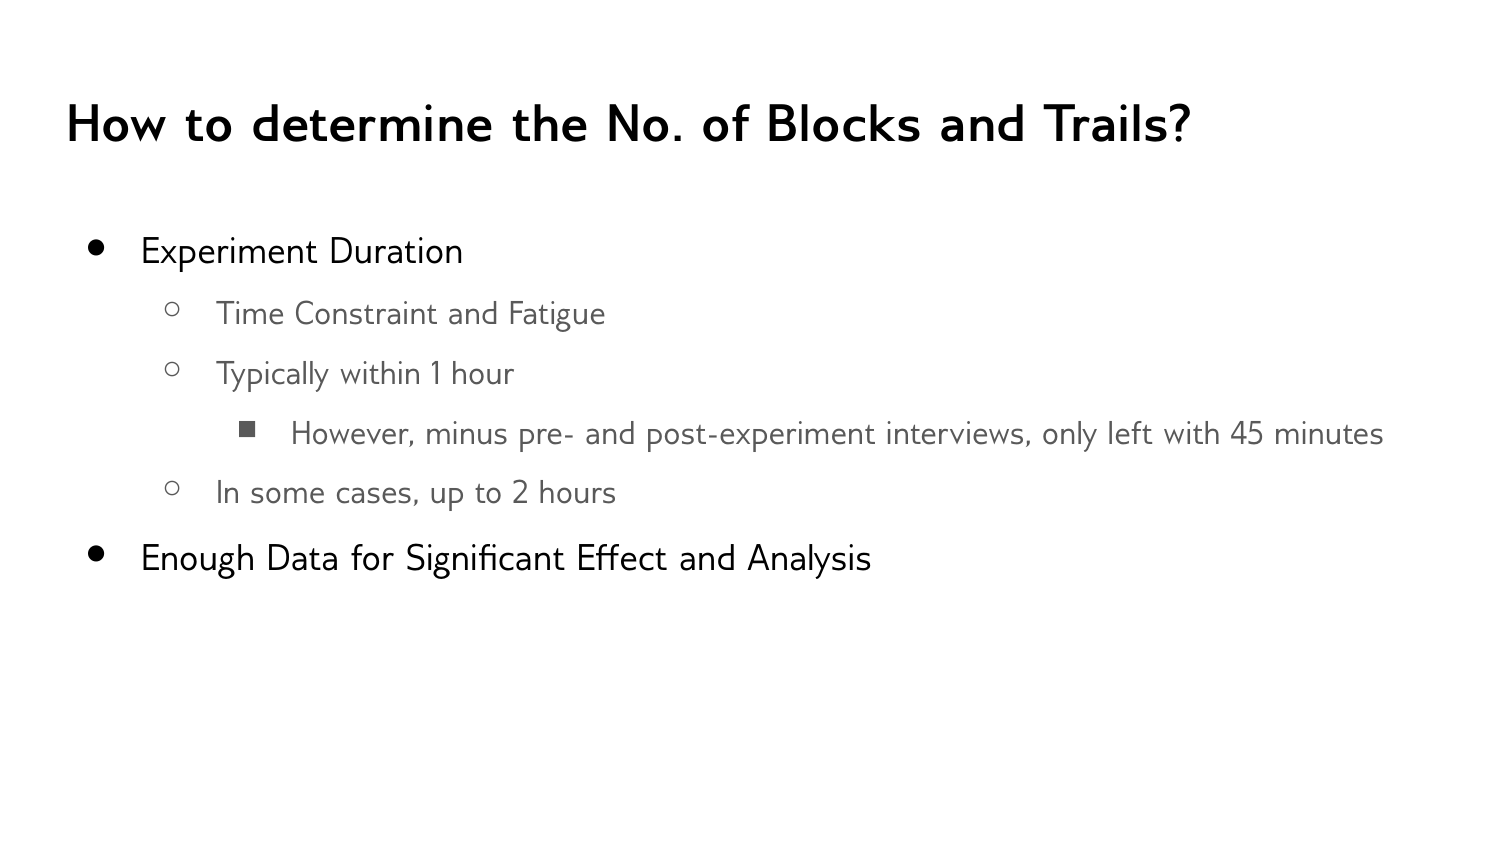

# How to determine the No. of Blocks and Trails?
Experiment Duration
Time Constraint and Fatigue
Typically within 1 hour
However, minus pre- and post-experiment interviews, only left with 45 minutes
In some cases, up to 2 hours
Enough Data for Significant Effect and Analysis